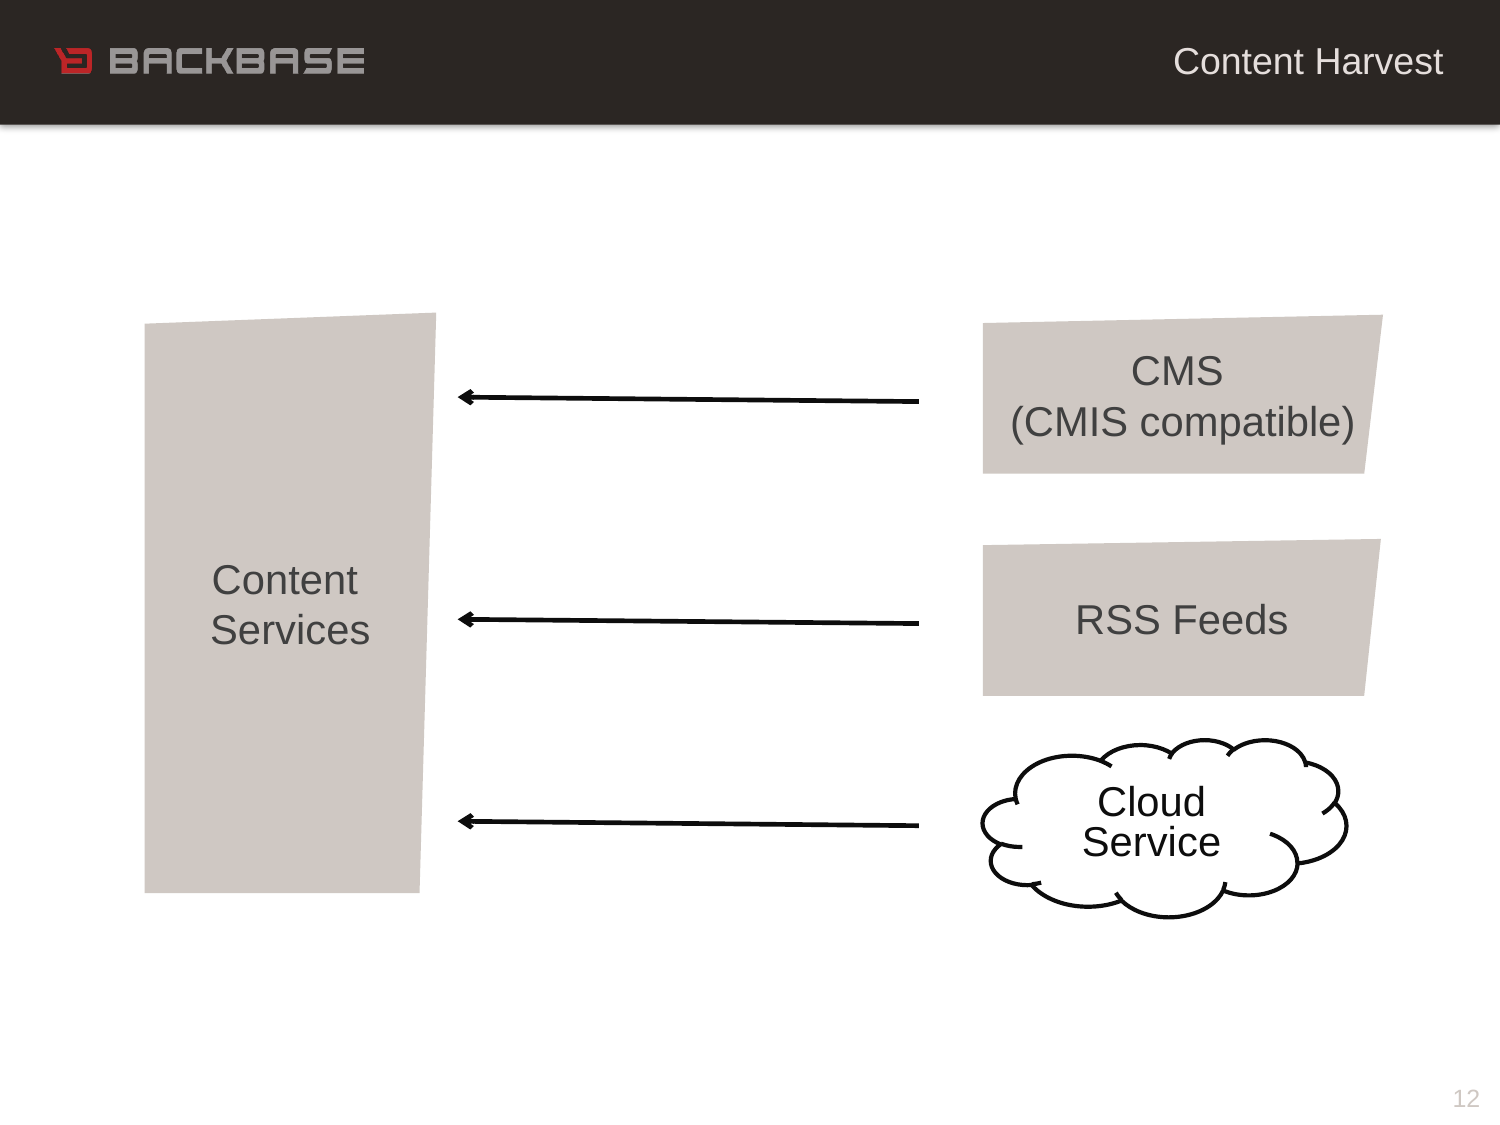

Content Harvest
Content
Services
CMS
(CMIS compatible)
RSS Feeds
Cloud Service
12